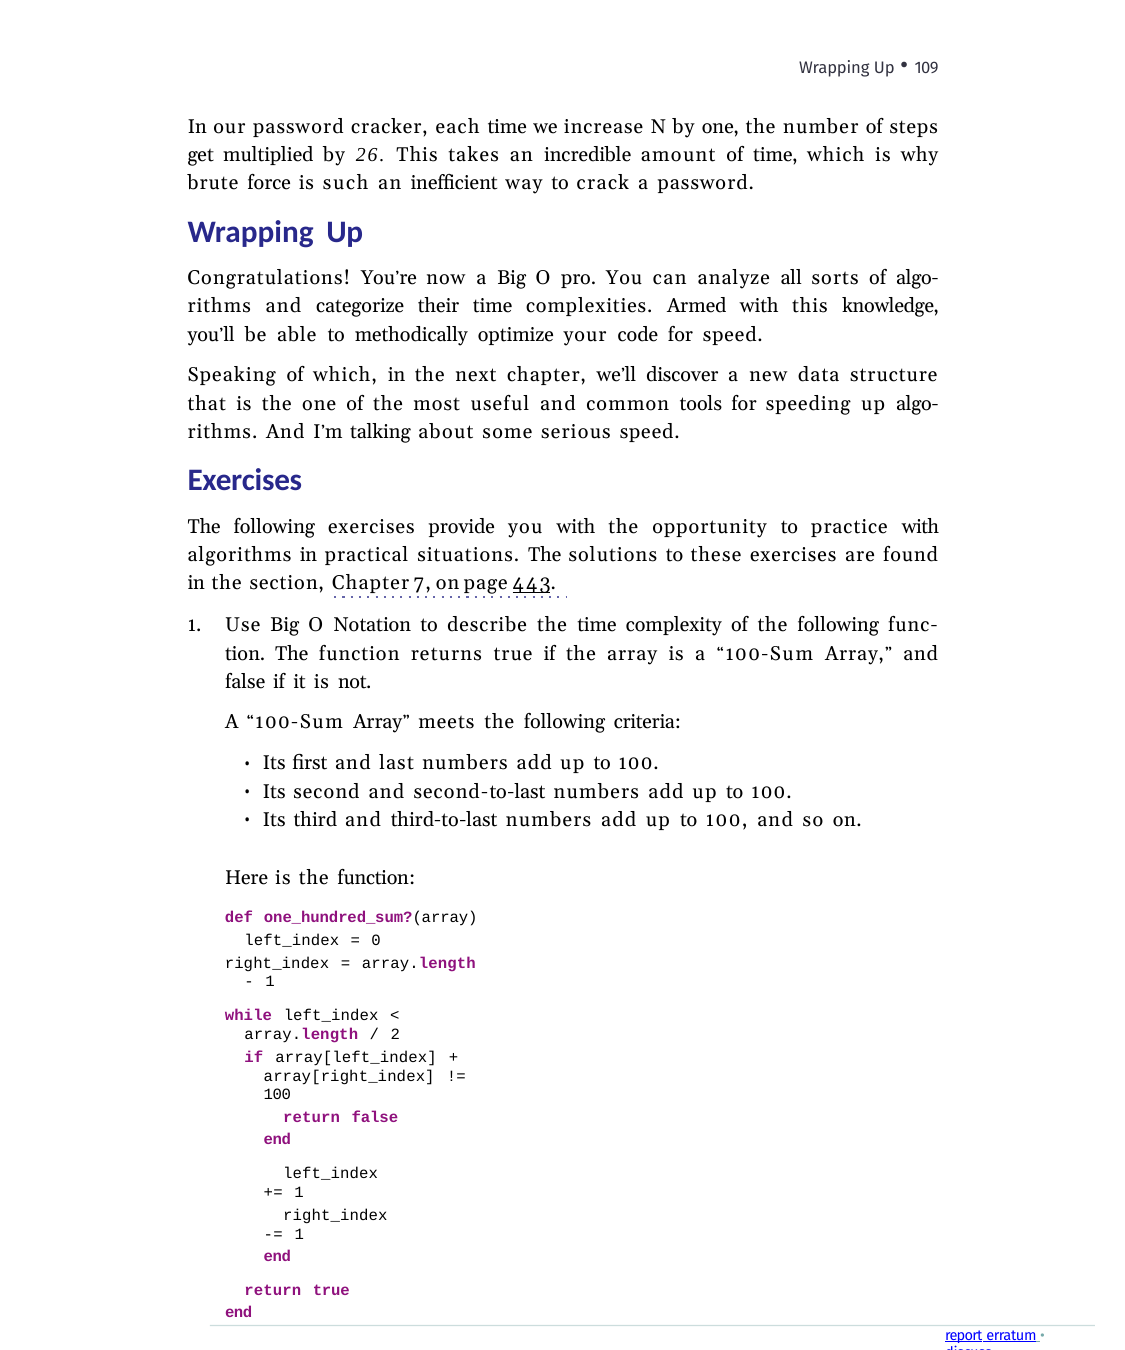

Wrapping Up • 109

In our password cracker, each time we increase N by one, the number of steps get multiplied by 26. This takes an incredible amount of time, which is why brute force is such an inefficient way to crack a password.
Wrapping Up
Congratulations! You’re now a Big O pro. You can analyze all sorts of algo- rithms and categorize their time complexities. Armed with this knowledge, you’ll be able to methodically optimize your code for speed.
Speaking of which, in the next chapter, we’ll discover a new data structure that is the one of the most useful and common tools for speeding up algo- rithms. And I’m talking about some serious speed.
Exercises
The following exercises provide you with the opportunity to practice with algorithms in practical situations. The solutions to these exercises are found in the section, Chapter 7, on page 443.
Use Big O Notation to describe the time complexity of the following func- tion. The function returns true if the array is a “100-Sum Array,” and false if it is not.
A “100-Sum Array” meets the following criteria:
Its first and last numbers add up to 100.
Its second and second-to-last numbers add up to 100.
Its third and third-to-last numbers add up to 100, and so on.

Here is the function:
def one_hundred_sum?(array) left_index = 0
right_index = array.length - 1
while left_index < array.length / 2
if array[left_index] + array[right_index] != 100
return false end
left_index += 1
right_index -= 1
end
return true end

report erratum • discuss